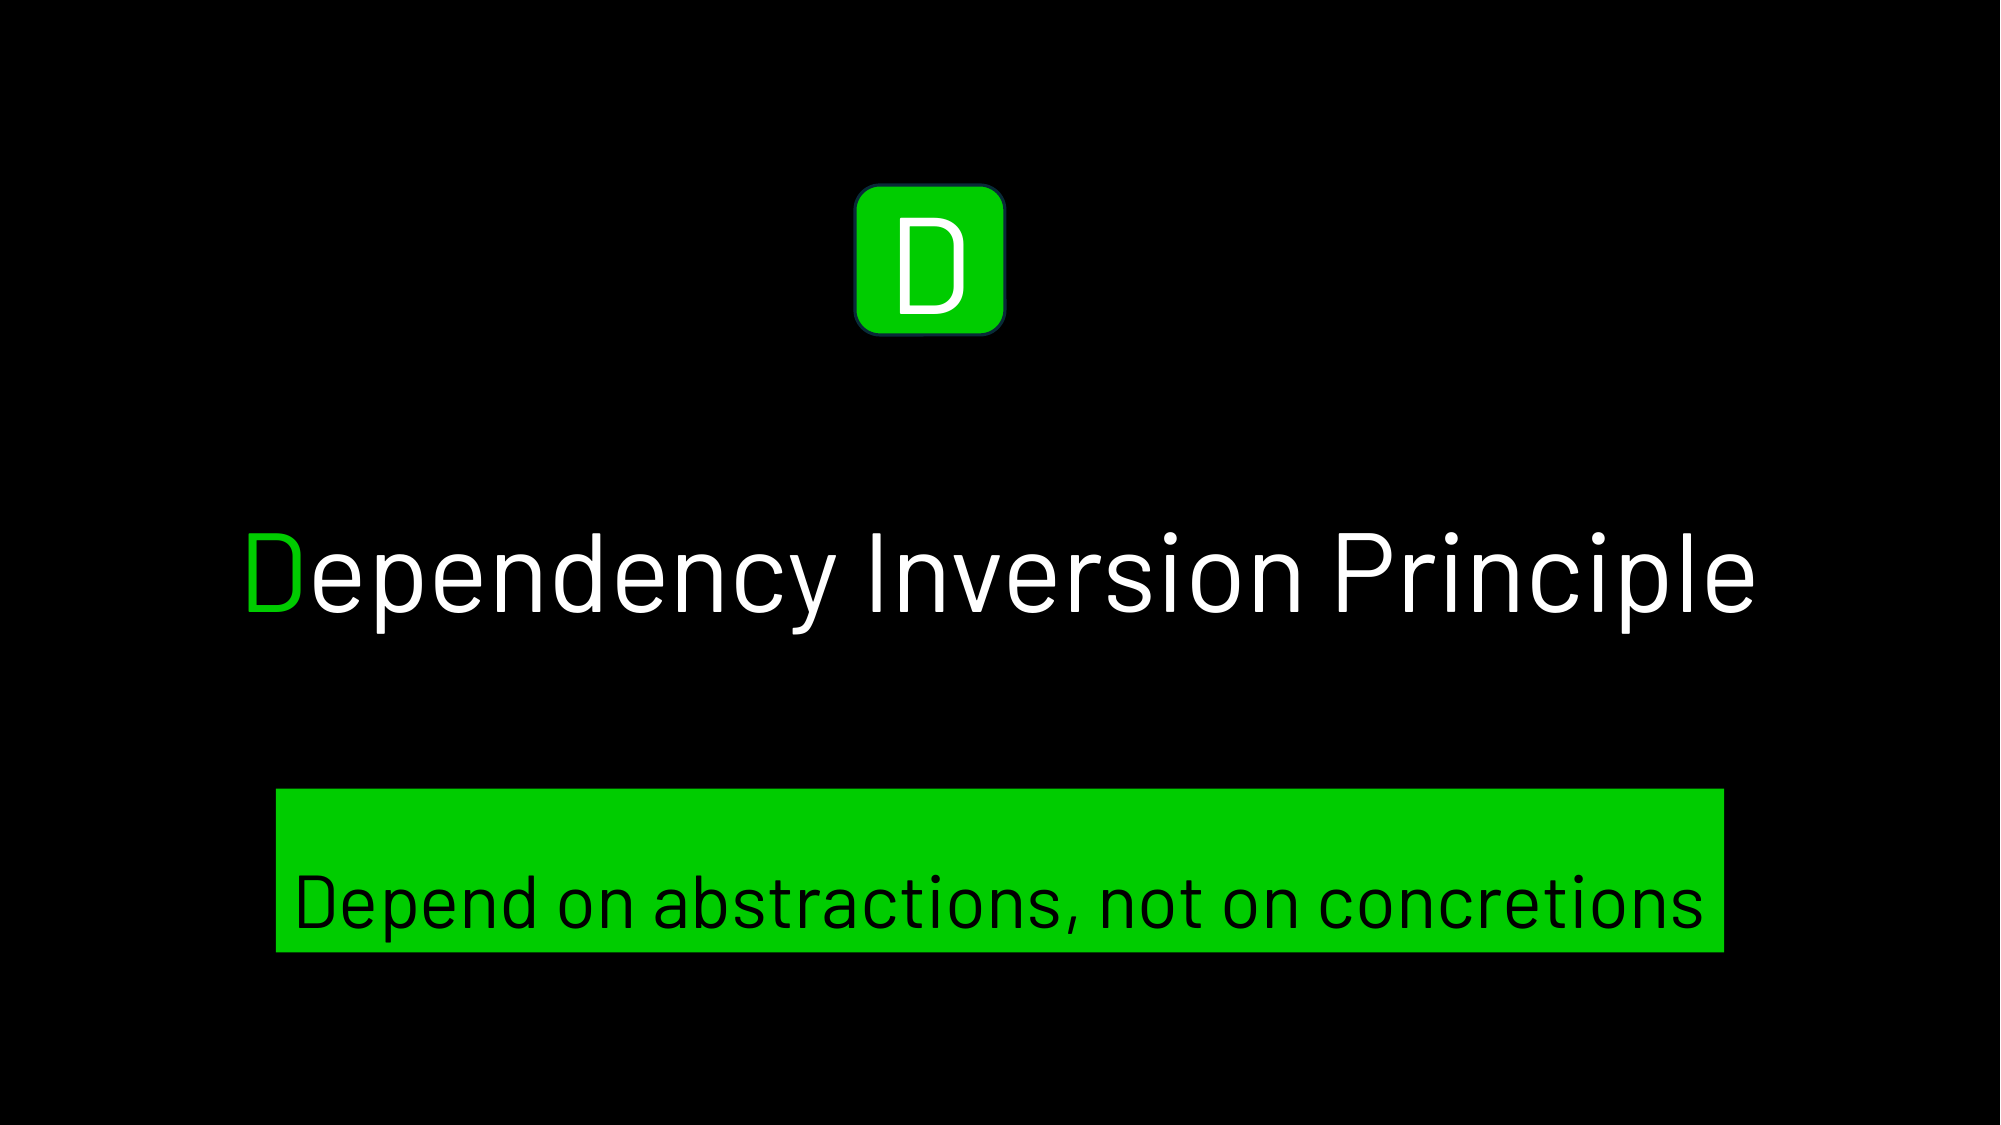

D
# Dependency Inversion Principle
Depend on abstractions, not on concretions